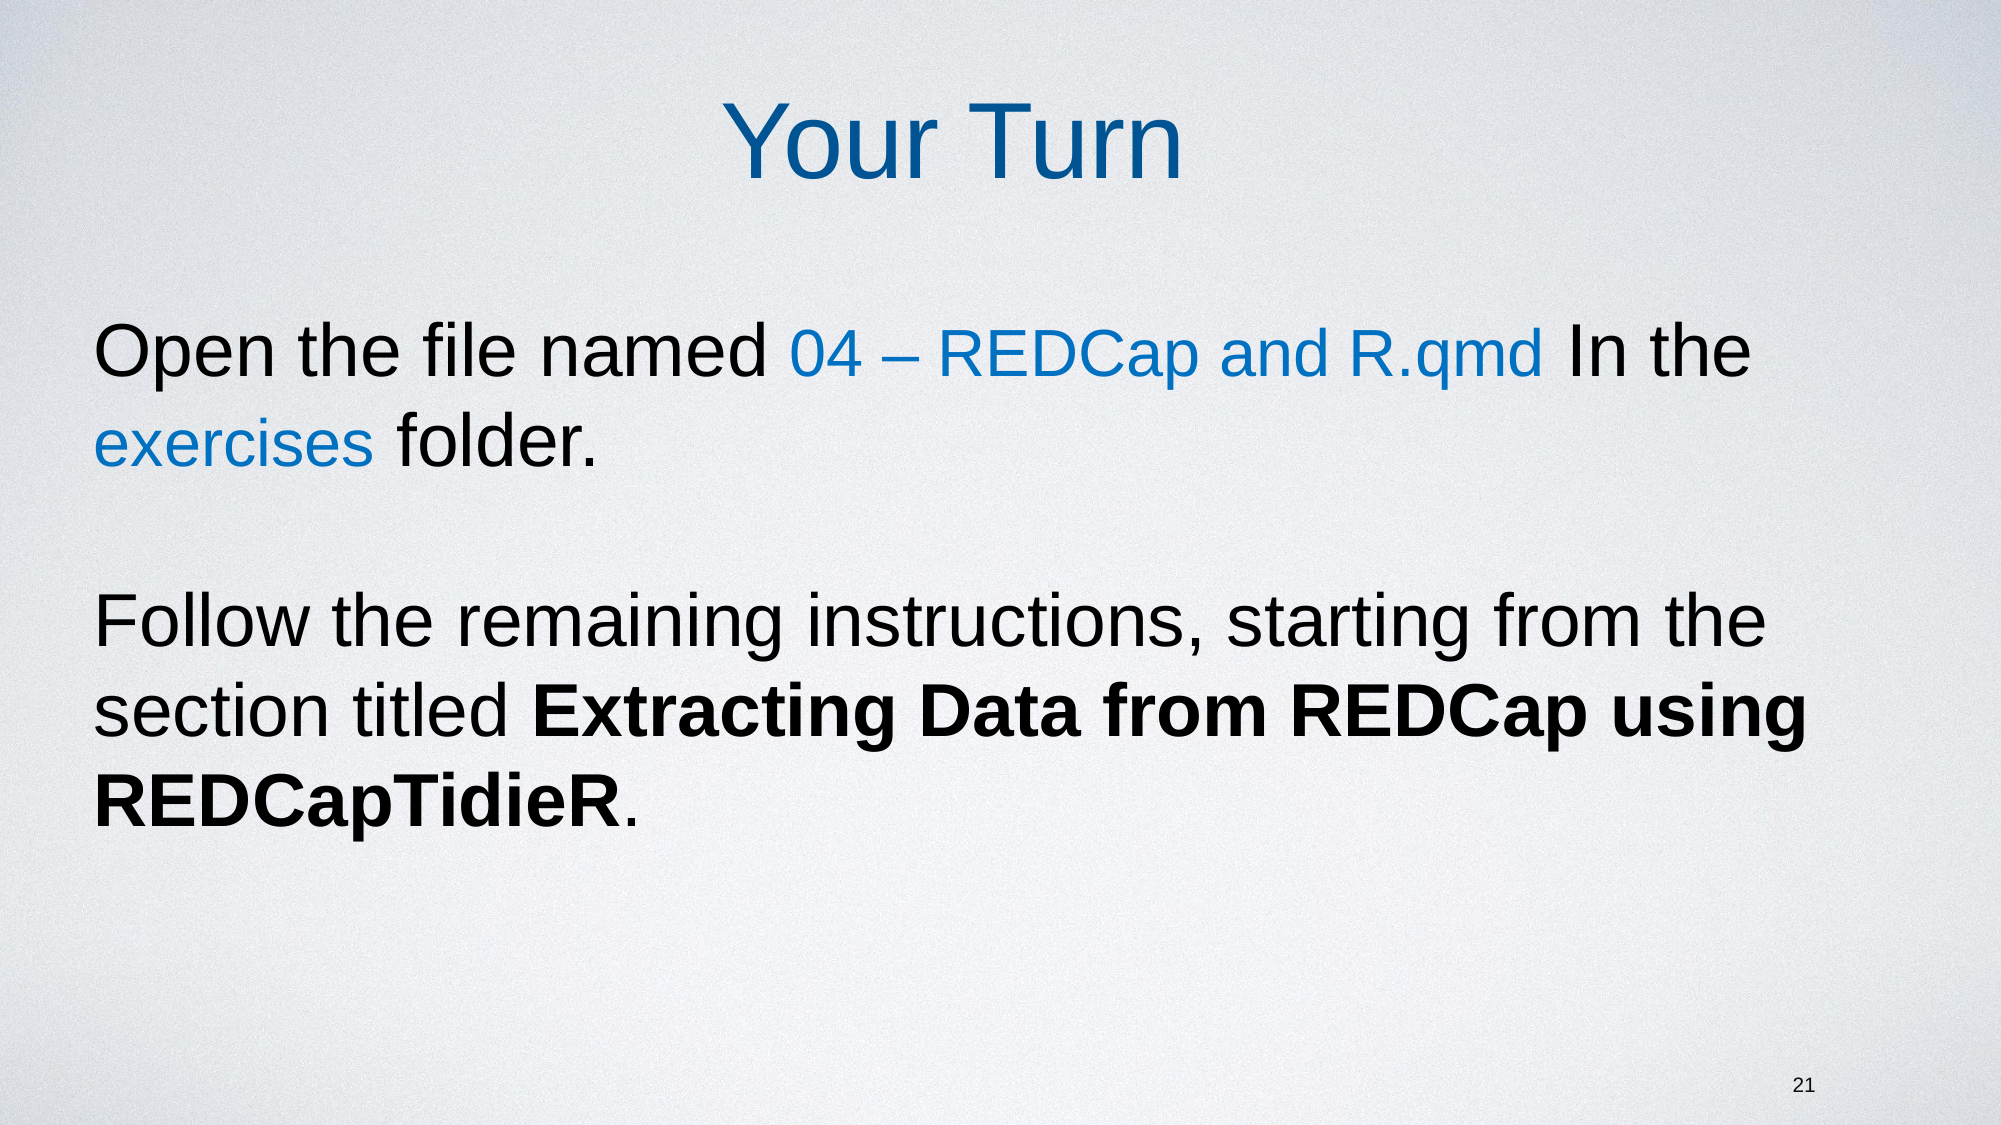

Your Turn
Open the file named 04 – REDCap and R.qmd In the exercises folder.

Follow the remaining instructions, starting from the section titled Extracting Data from REDCap using REDCapTidieR.
21